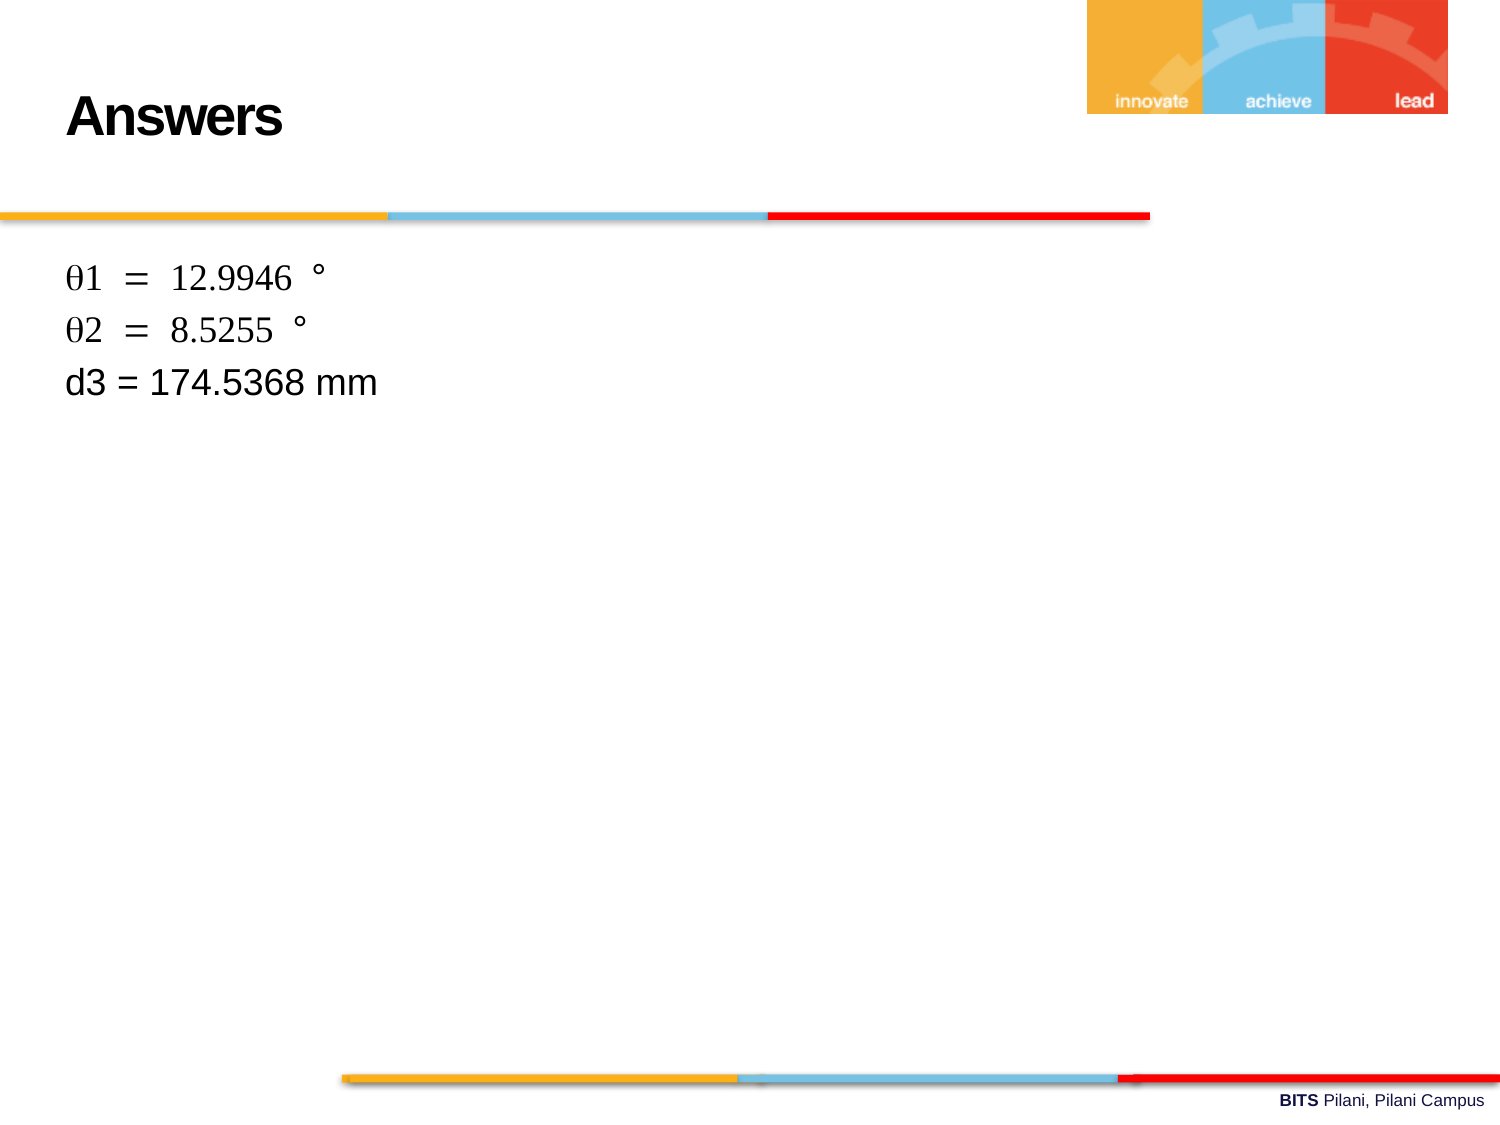

Answers
θ1 = 12.9946 °
θ2 = 8.5255 °
d3 = 174.5368 mm